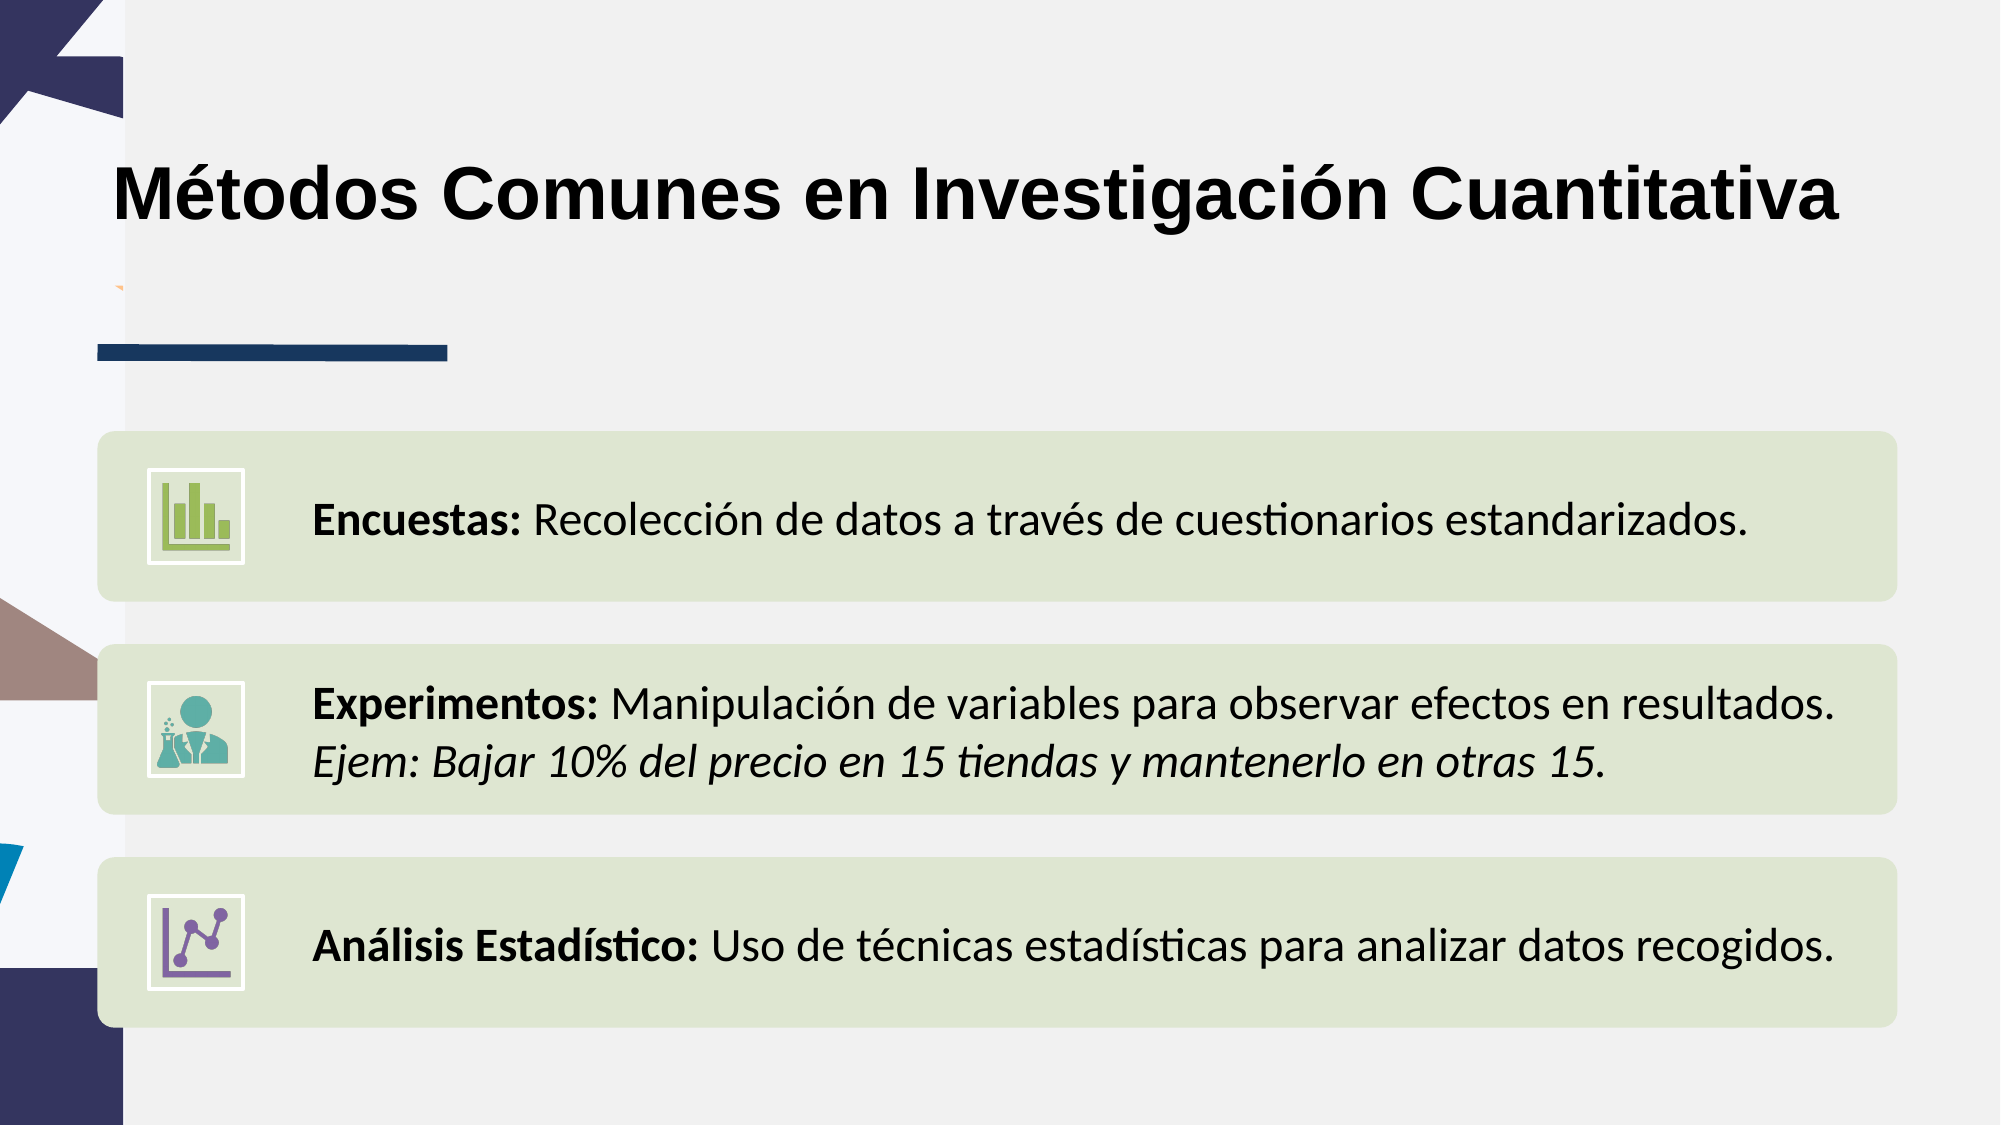

# Métodos Comunes en Investigación Cuantitativa
Encuestas: Recolección de datos a través de cuestionarios estandarizados.
Experimentos: Manipulación de variables para observar efectos en resultados. Ejem: Bajar 10% del precio en 15 tiendas y mantenerlo en otras 15.
Análisis Estadístico: Uso de técnicas estadísticas para analizar datos recogidos.